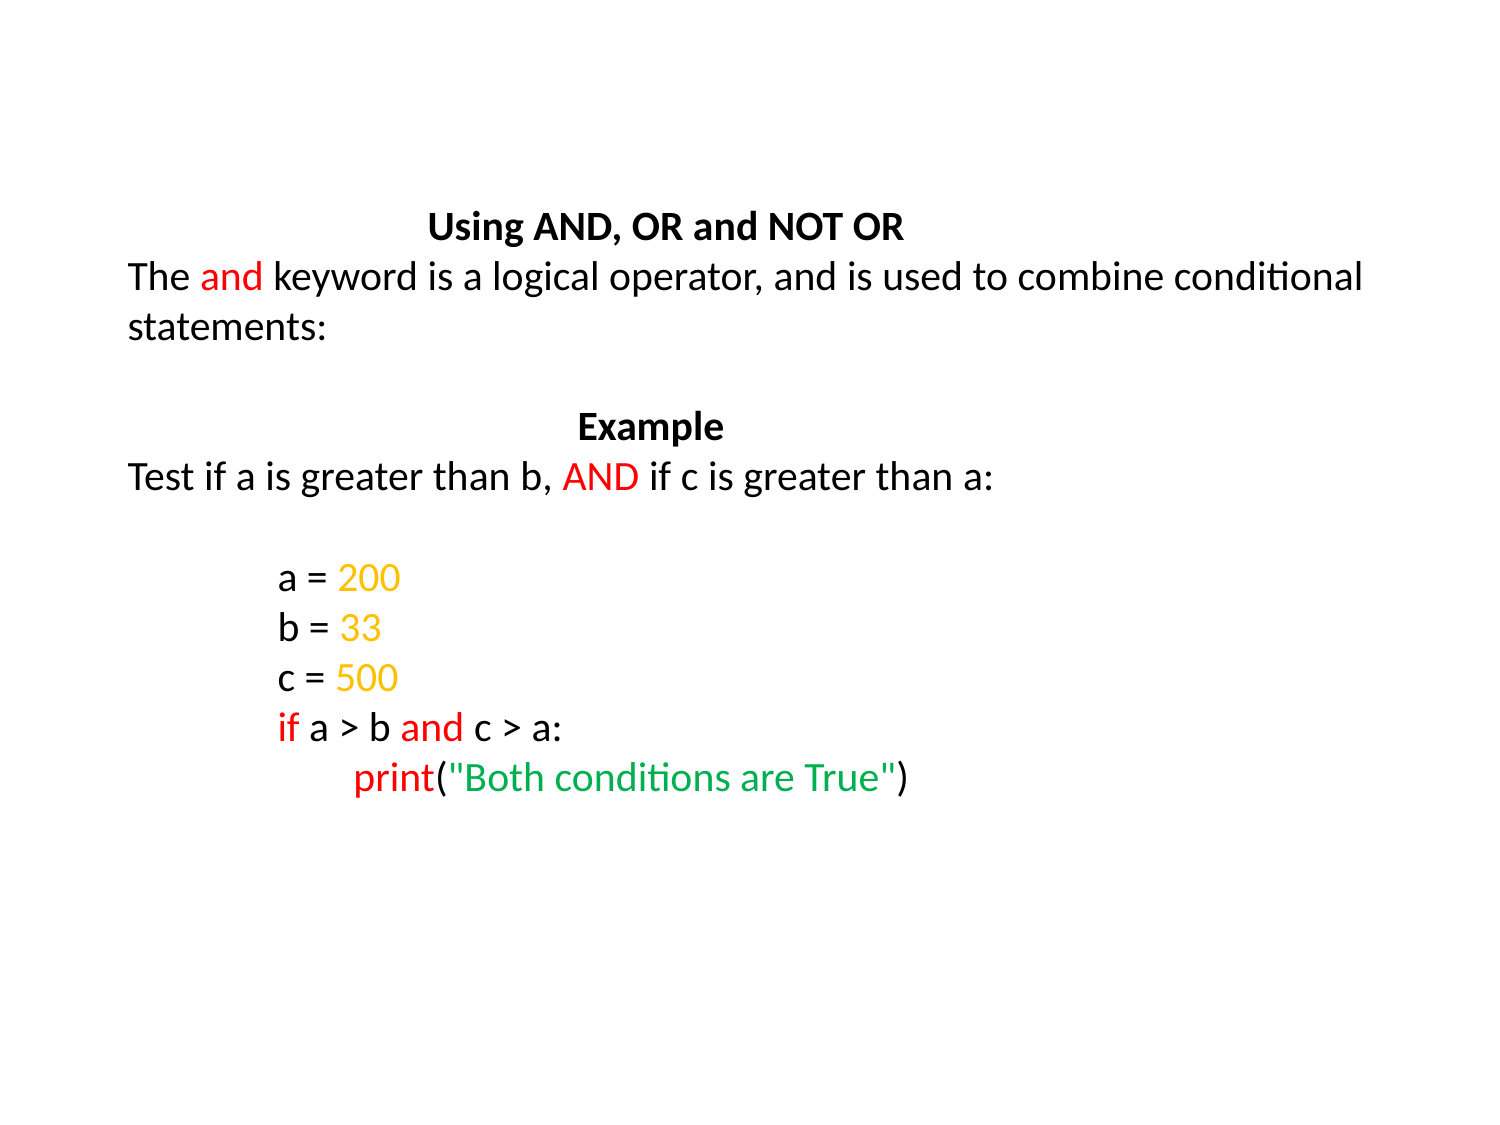

# Using AND, OR and NOT OR The and keyword is a logical operator, and is used to combine conditional statements: Example Test if a is greater than b, AND if c is greater than a: a = 200 b = 33 c = 500 if a > b and c > a:   	        print("Both conditions are True")